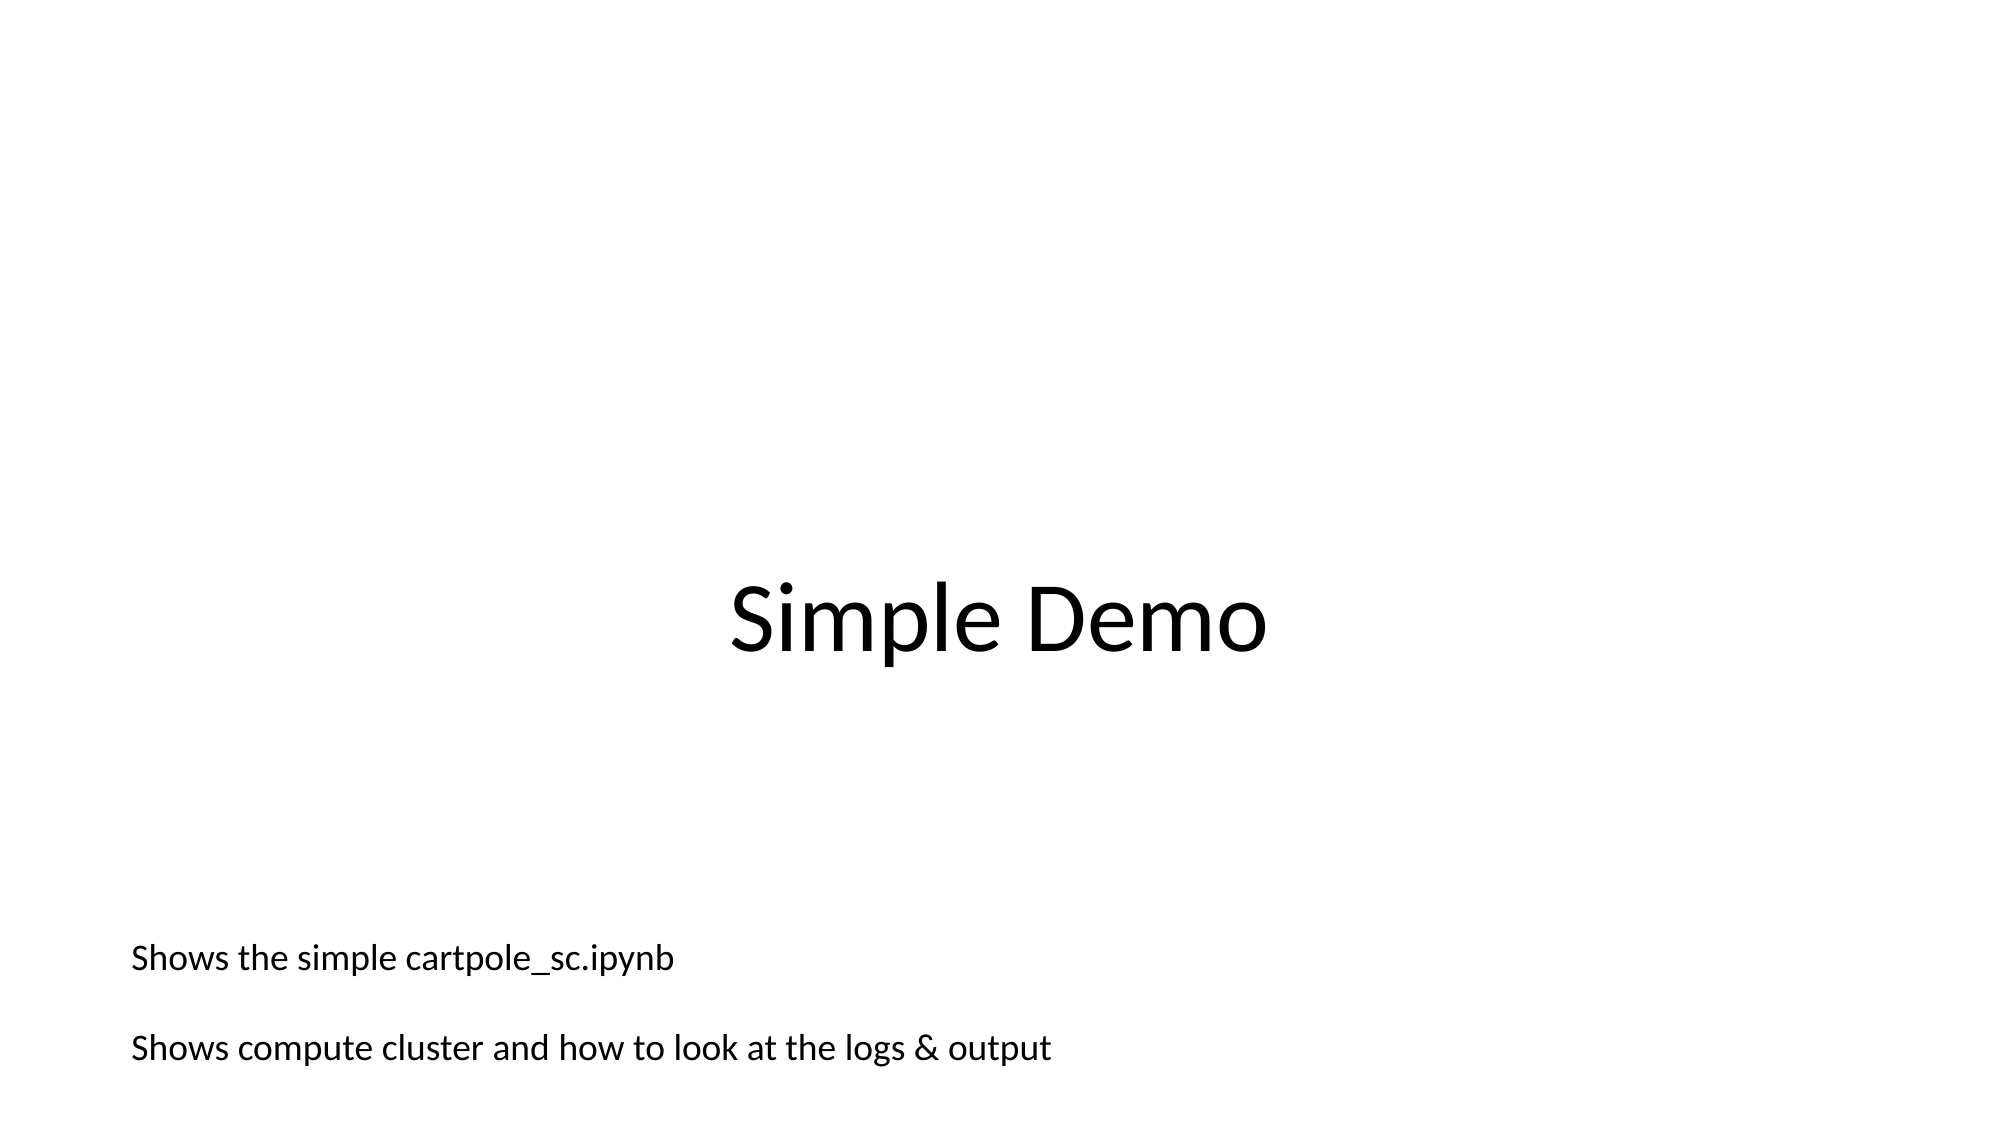

#

Simple Demo
Shows the simple cartpole_sc.ipynb

Shows compute cluster and how to look at the logs & output